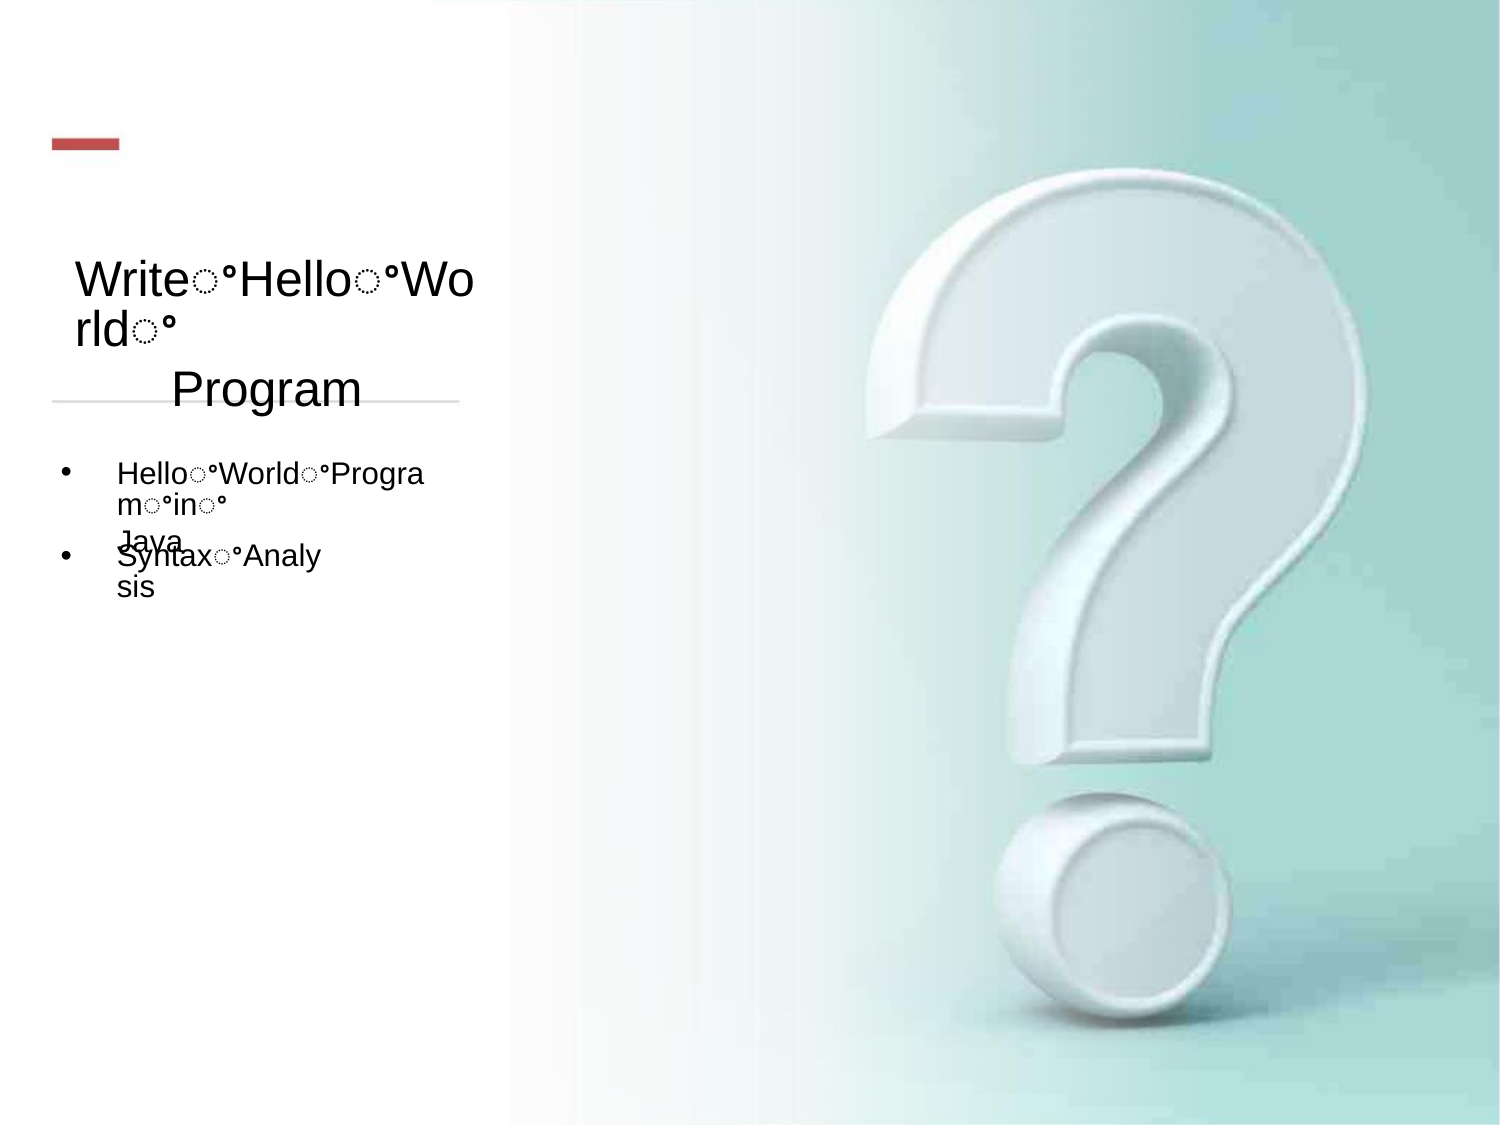

WriteꢀHelloꢀWorldꢀ
Program
•
•
HelloꢀWorldꢀProgramꢀinꢀ
Java
SyntaxꢀAnalysis